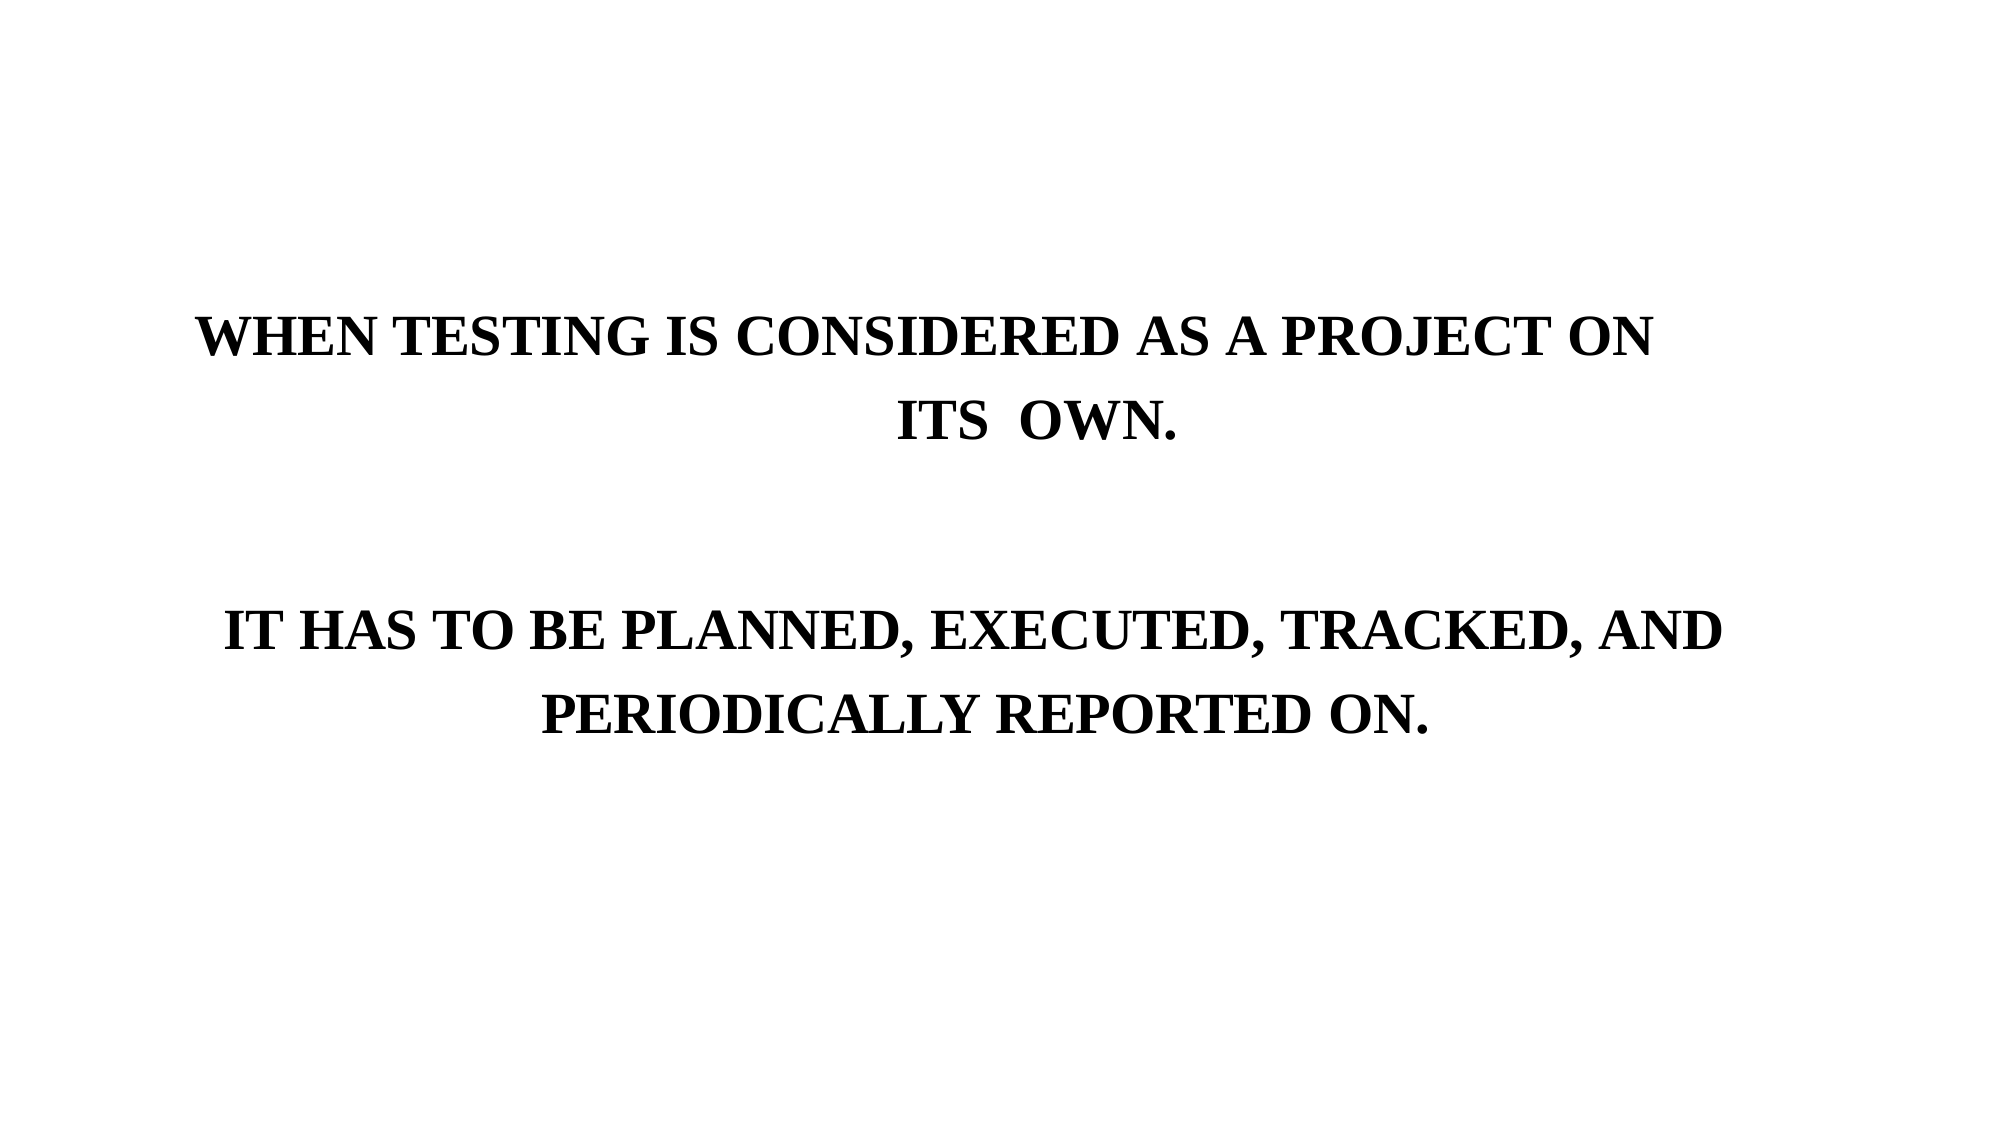

# WHEN TESTING IS CONSIDERED AS A PROJECT ON ITS  OWN.
IT HAS TO BE PLANNED, EXECUTED, TRACKED, AND  PERIODICALLY REPORTED ON.
TEST PLANNING, MANAGEMENT, EXECUTION, AND REPORTING
PSG COLLEGE OF TECHNOLOGY